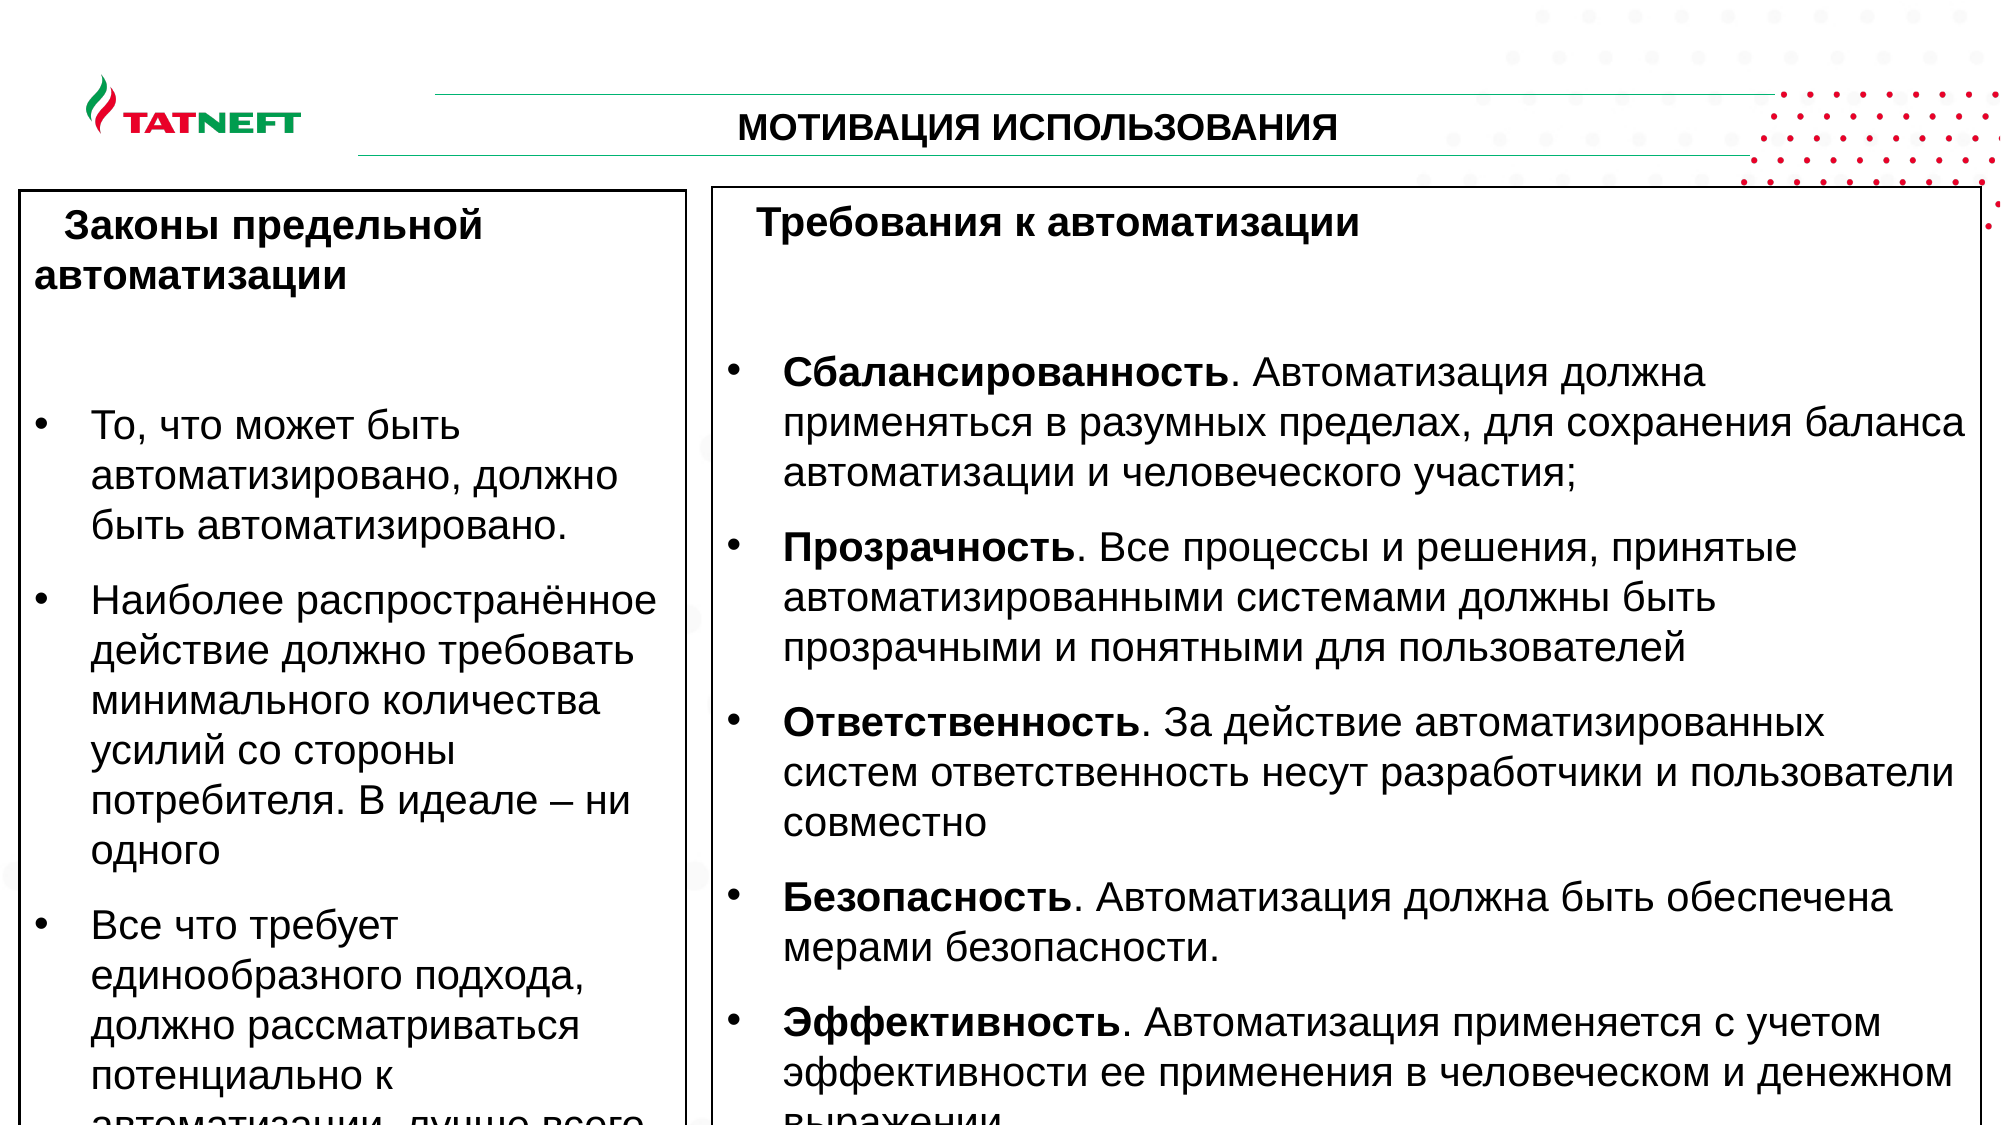

МОТИВАЦИЯ ИСПОЛЬЗОВАНИЯ
Требования к автоматизации

Сбалансированность. Автоматизация должна применяться в разумных пределах, для сохранения баланса автоматизации и человеческого участия;
Прозрачность. Все процессы и решения, принятые автоматизированными системами должны быть прозрачными и понятными для пользователей
Ответственность. За действие автоматизированных систем ответственность несут разработчики и пользователи совместно
Безопасность. Автоматизация должна быть обеспечена мерами безопасности.
Эффективность. Автоматизация применяется с учетом эффективности ее применения в человеческом и денежном выражении.
Законы предельной автоматизации

То, что может быть автоматизировано, должно быть автоматизировано.
Наиболее распространённое действие должно требовать минимального количества усилий со стороны потребителя. В идеале – ни одного
Все что требует единообразного подхода, должно рассматриваться потенциально к автоматизации, лучше всего изначально с момента формирования подхода.